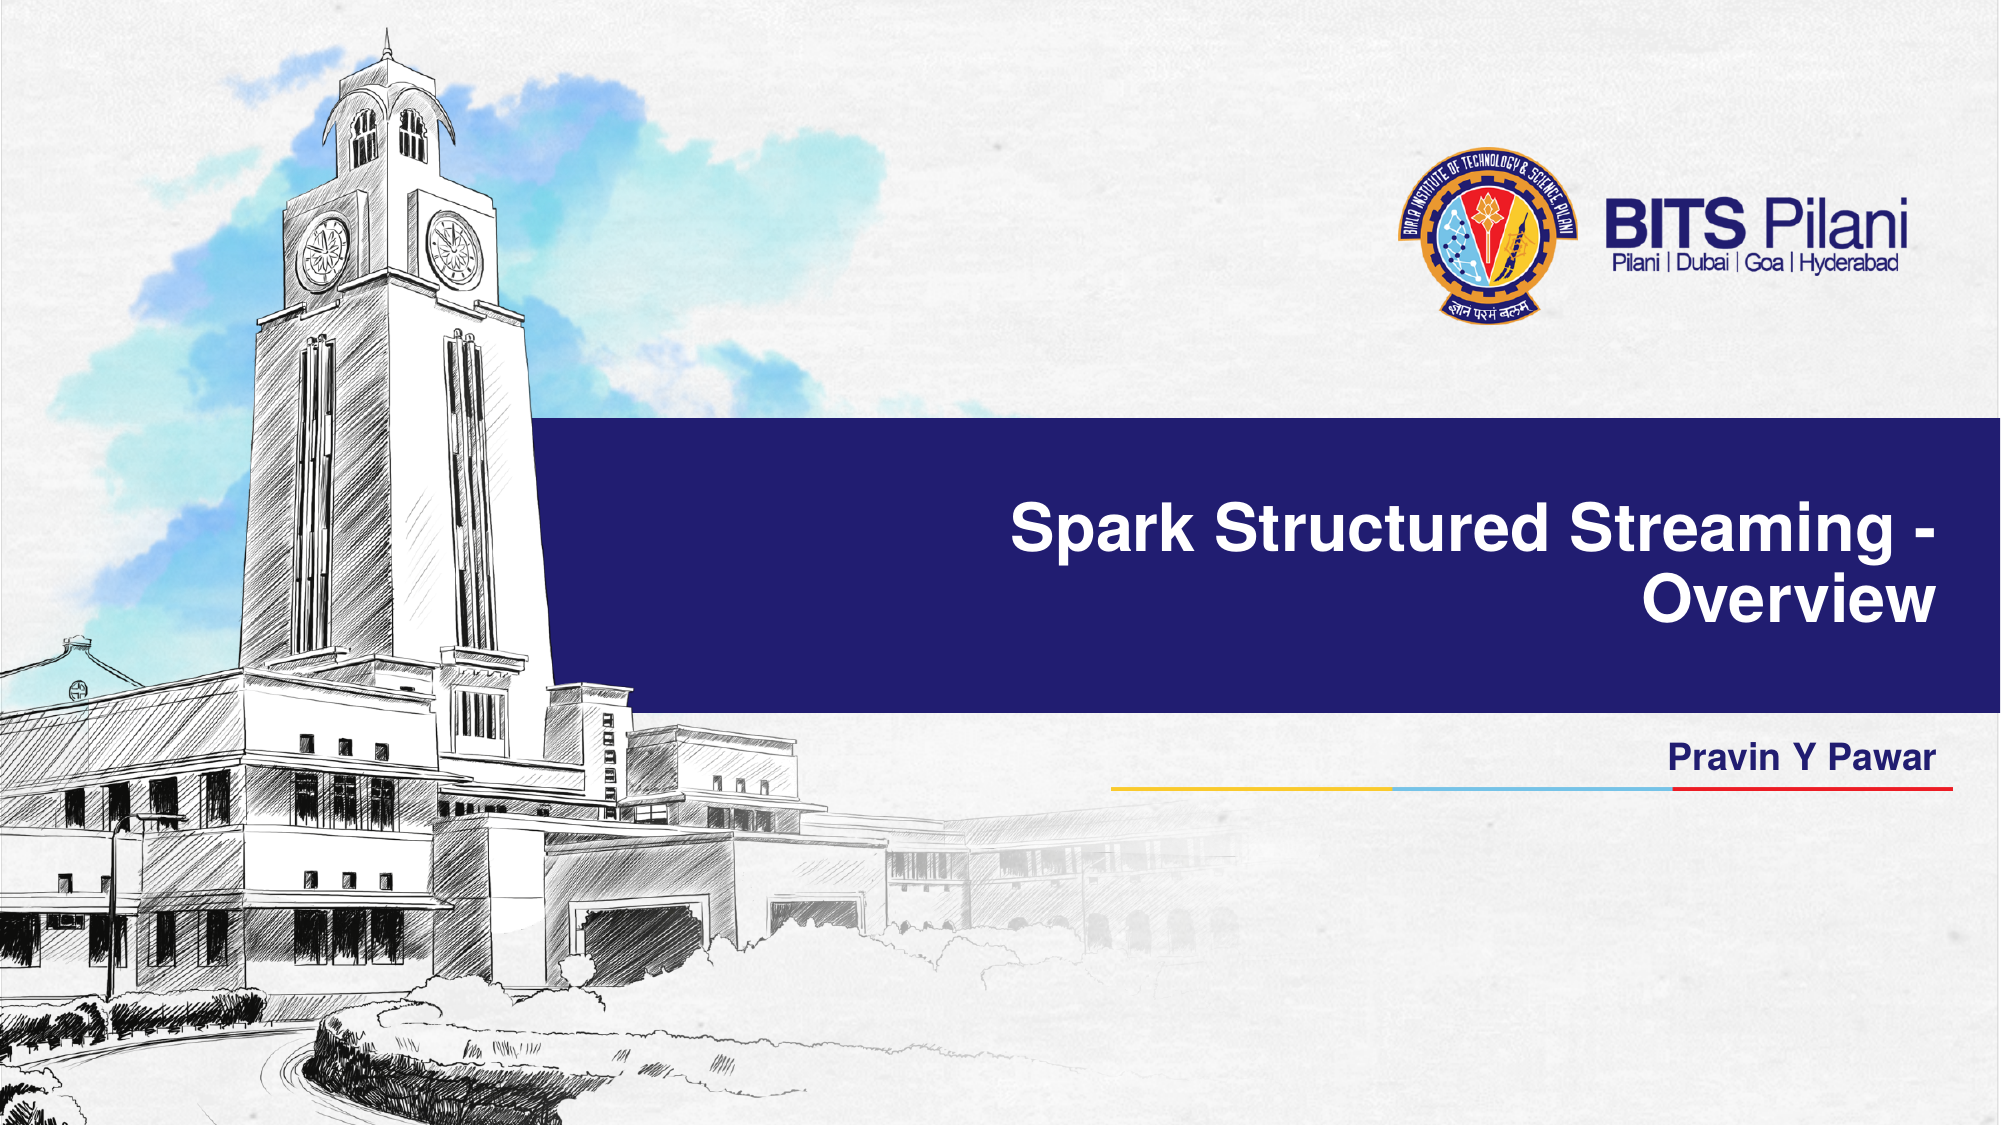

# Spark Structured Streaming - Overview
Pravin Y Pawar